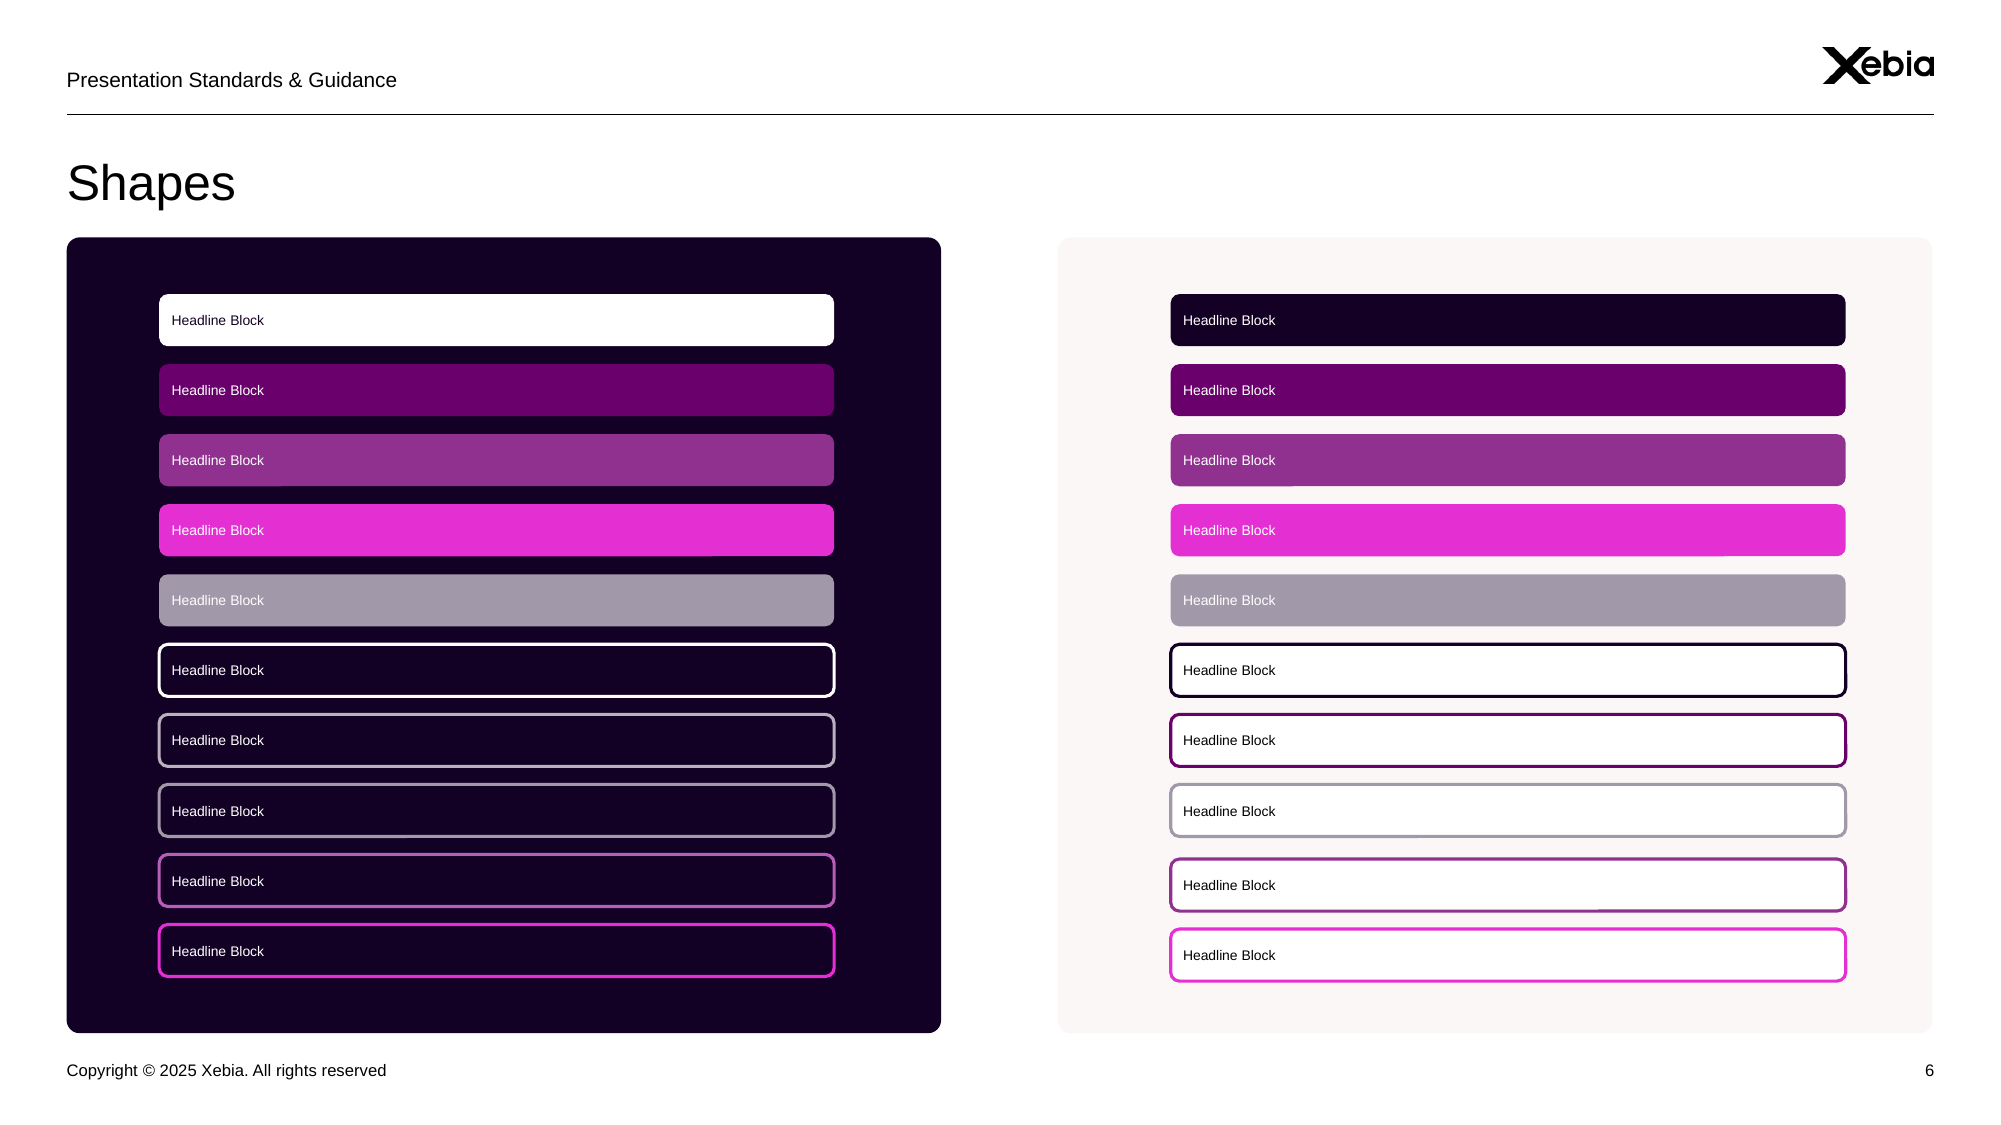

Presentation Standards & Guidance
# Shapes

Headline Block
Headline Block
Headline Block
Headline Block
Headline Block
Headline Block
Headline Block
Headline Block
Headline Block
Headline Block
Headline Block
Headline Block
Headline Block
Headline Block
Headline Block
Headline Block
Headline Block
Headline Block
Headline Block
Headline Block
Copyright © 2025 Xebia. All rights reserved
6